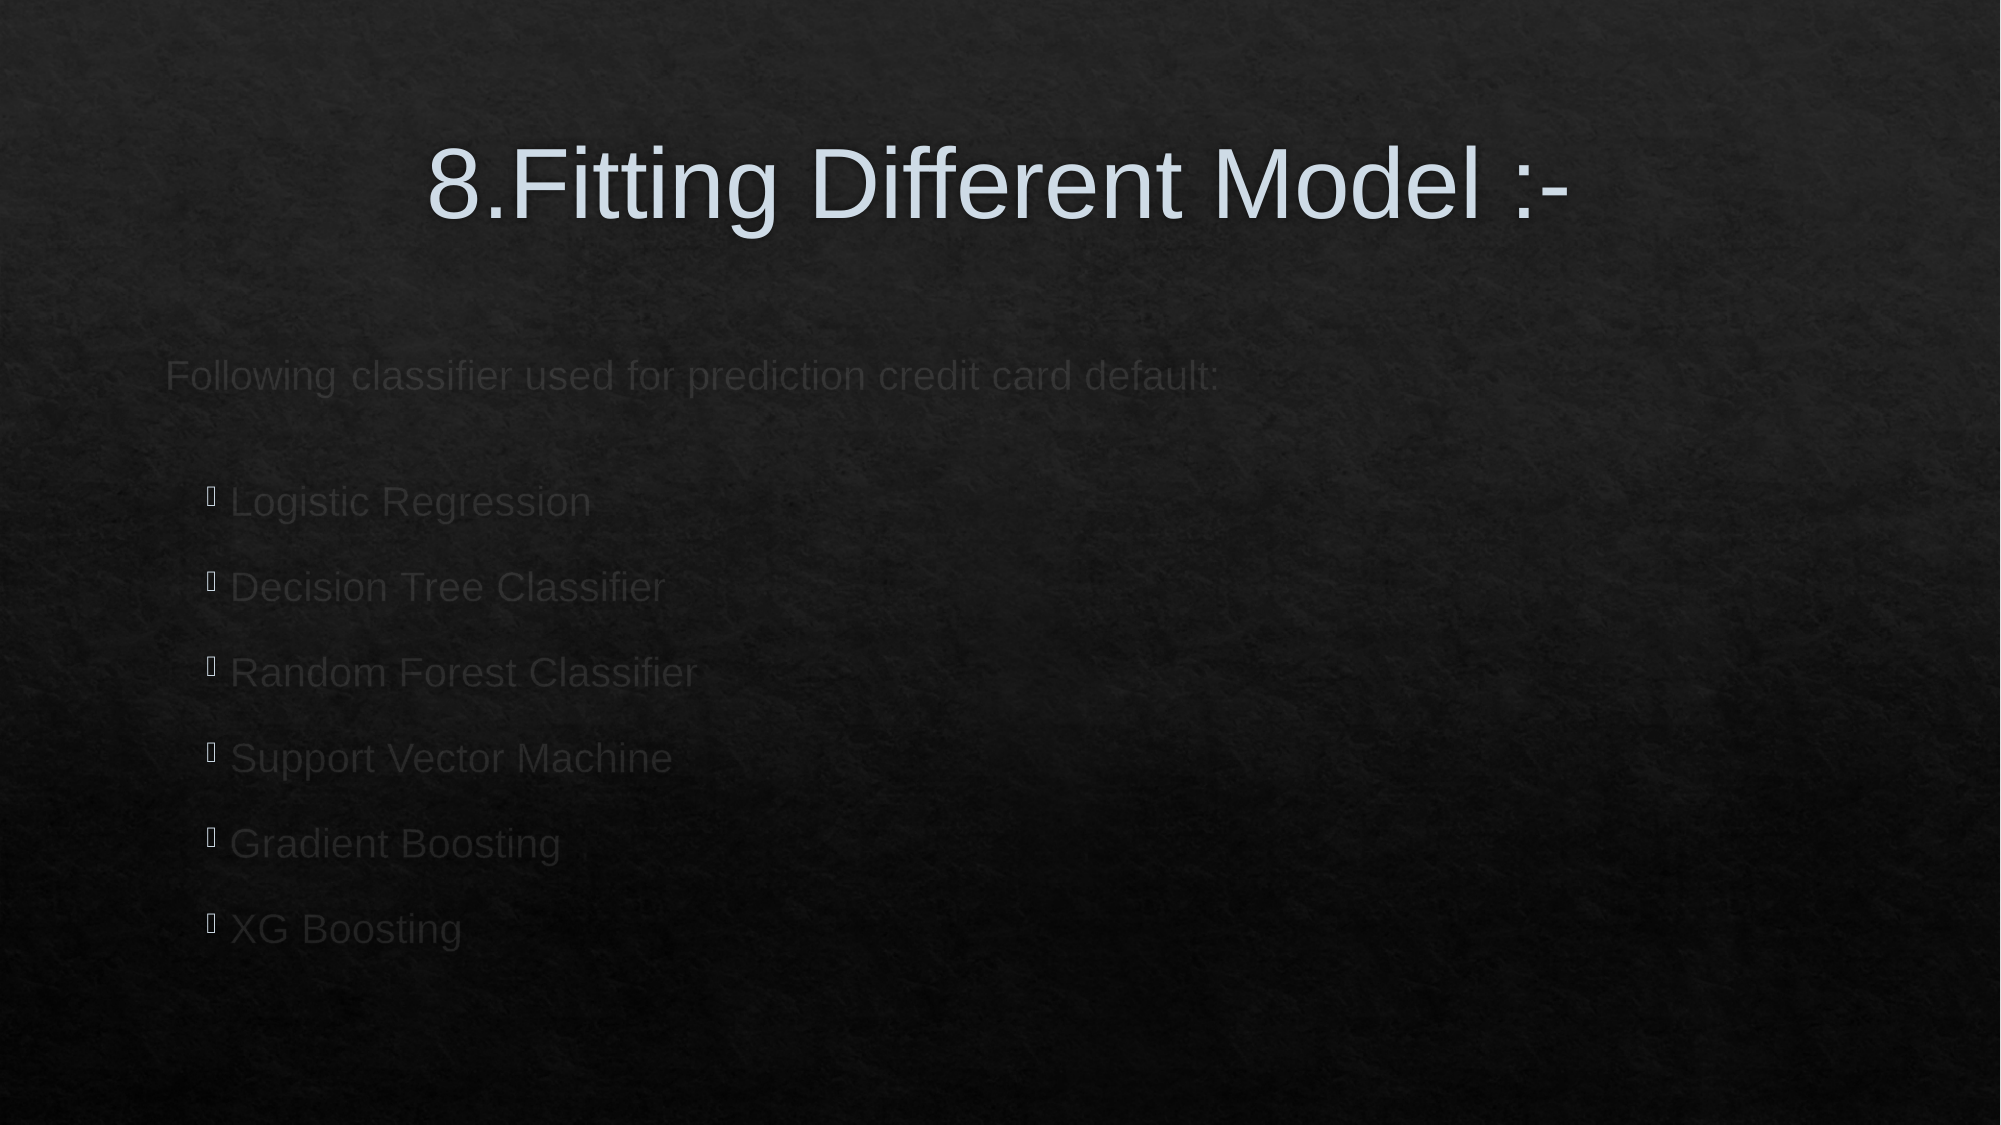

# 8.Fitting Different Model :-
Following classifier used for prediction credit card default:

Logistic Regression
Decision Tree Classifier
Random Forest Classifier
Support Vector Machine
Gradient Boosting
XG Boosting